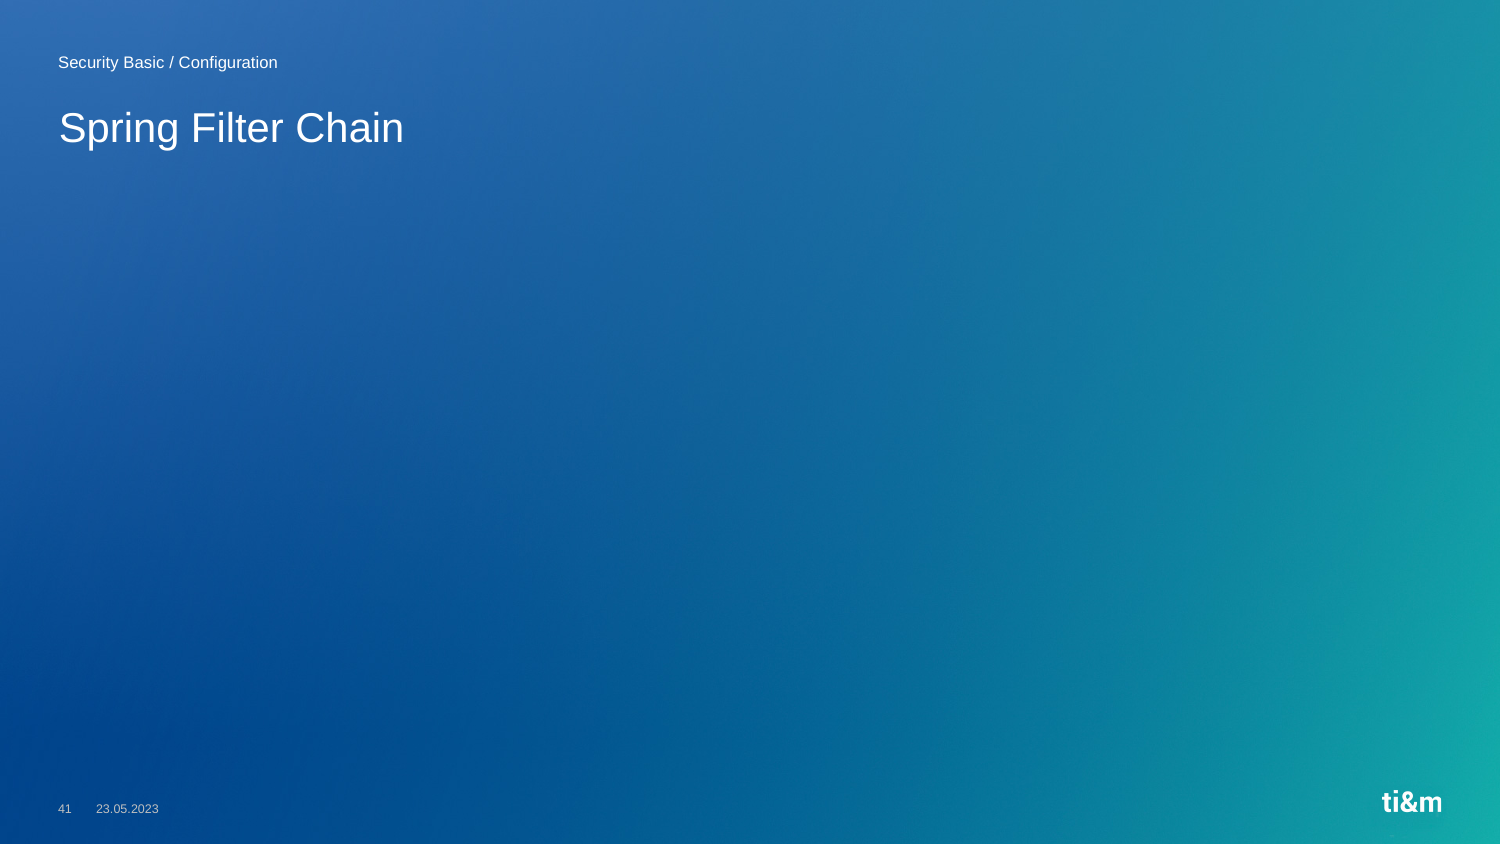

Security Basic / Configuration
# Spring Filter Chain

41
23.05.2023